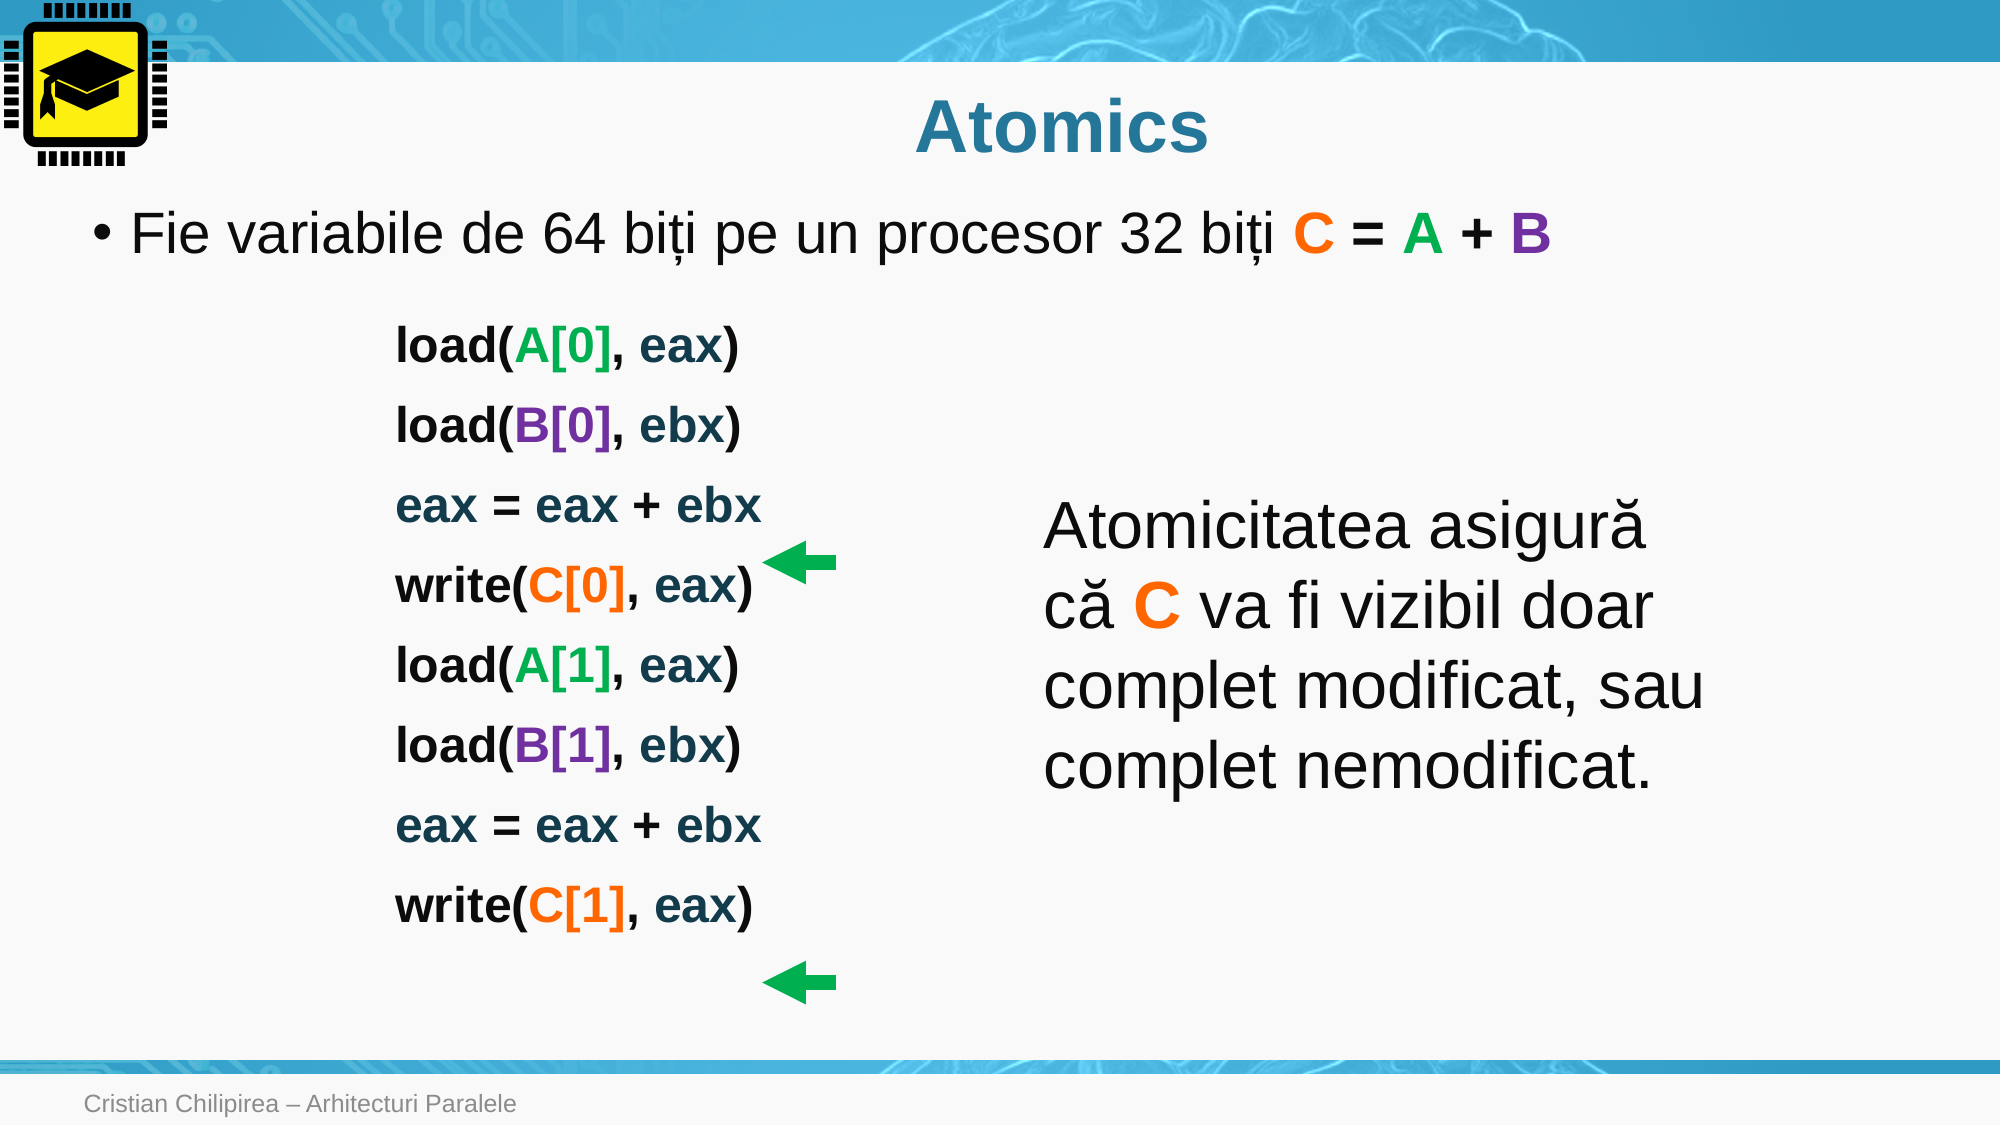

# Atomics
Fie variabile de 64 biți pe un procesor 32 biți C = A + B
load(A[0], eax)
load(B[0], ebx)
eax = eax + ebx
write(C[0], eax)
load(A[1], eax)
load(B[1], ebx)
eax = eax + ebx
write(C[1], eax)

Atomicitatea asigură că C va fi vizibil doar complet modificat, sau complet nemodificat.
Cristian Chilipirea – Arhitecturi Paralele